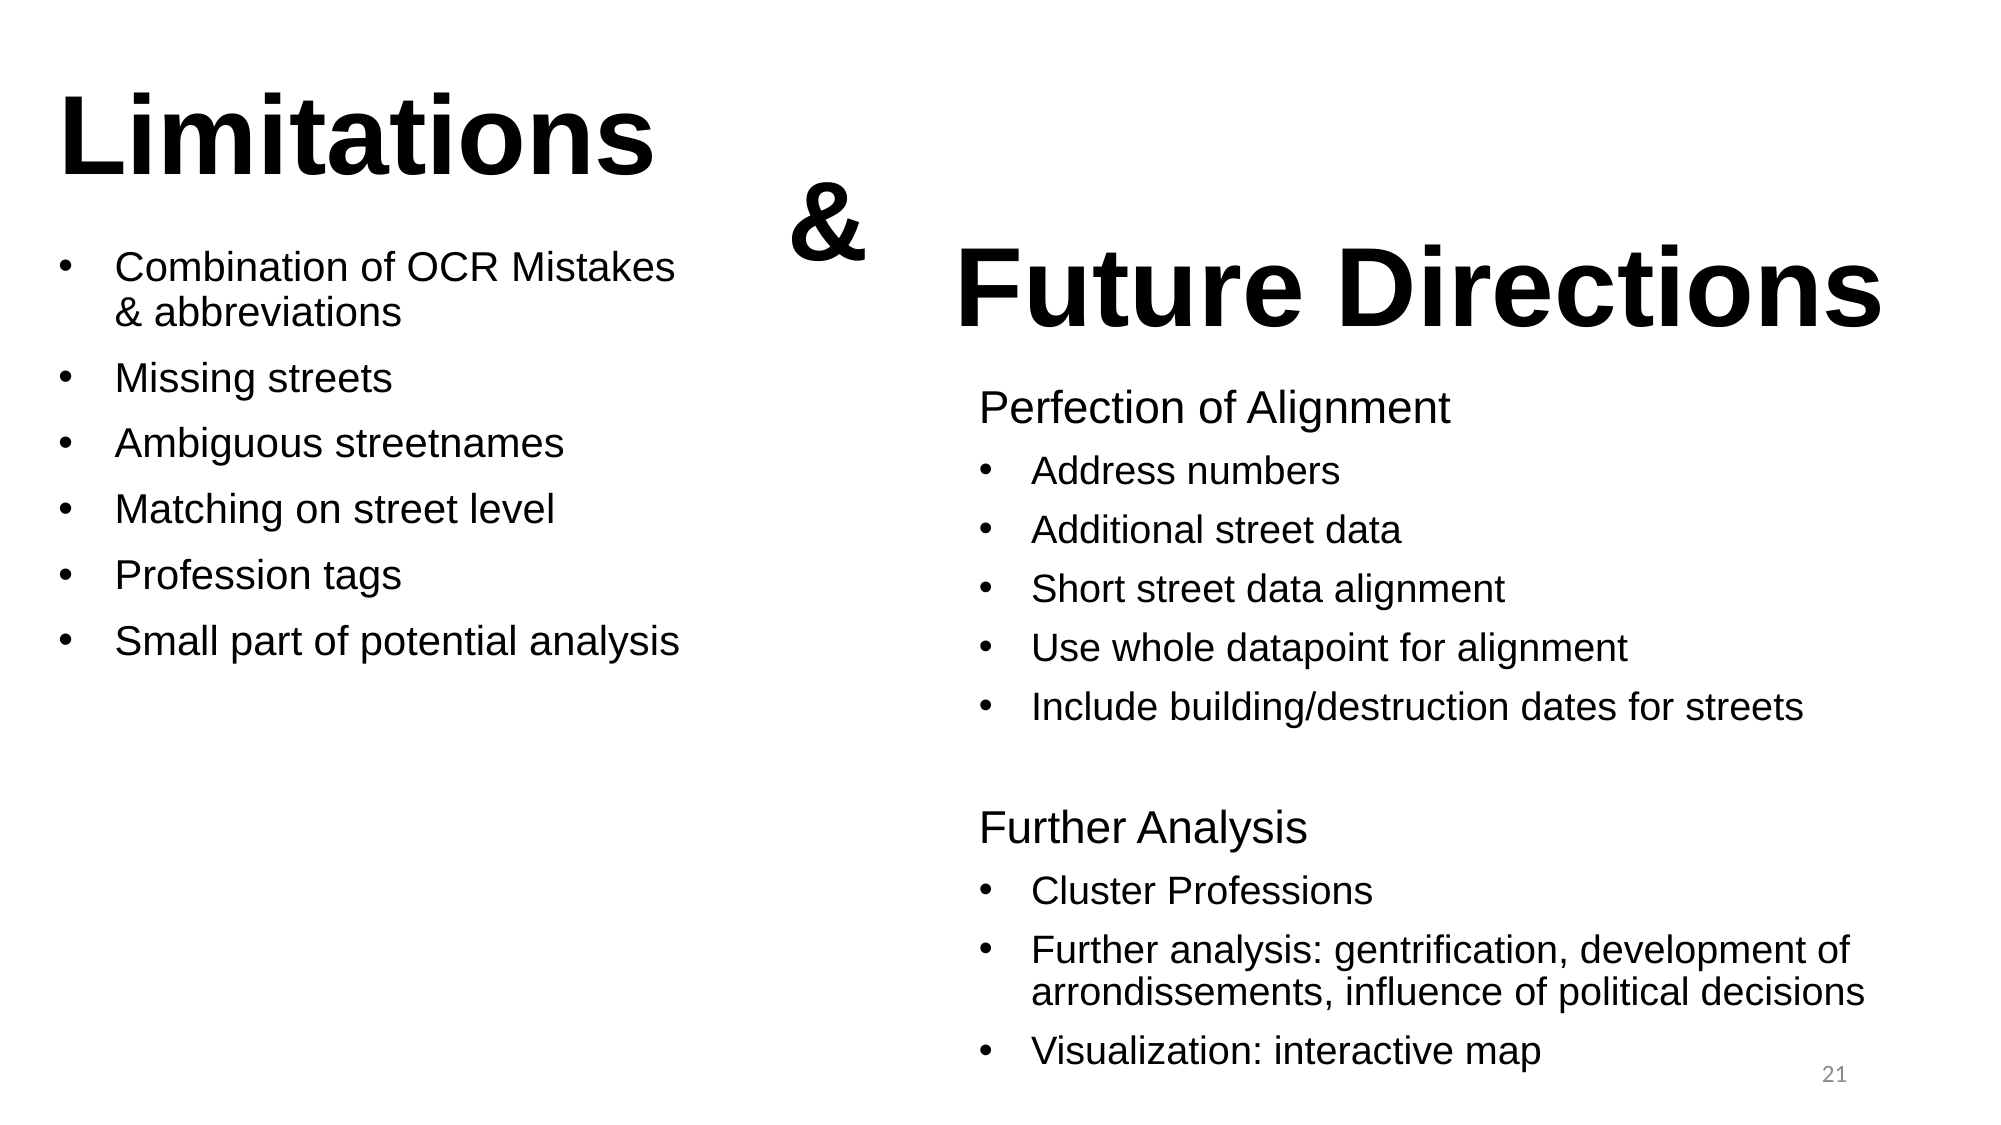

Limitations
&
Future Directions
Combination of OCR Mistakes & abbreviations
Missing streets
Ambiguous streetnames
Matching on street level
Profession tags
Small part of potential analysis
Perfection of Alignment
Address numbers
Additional street data
Short street data alignment
Use whole datapoint for alignment
Include building/destruction dates for streets

Further Analysis
Cluster Professions
Further analysis: gentrification, development of arrondissements, influence of political decisions
Visualization: interactive map
21